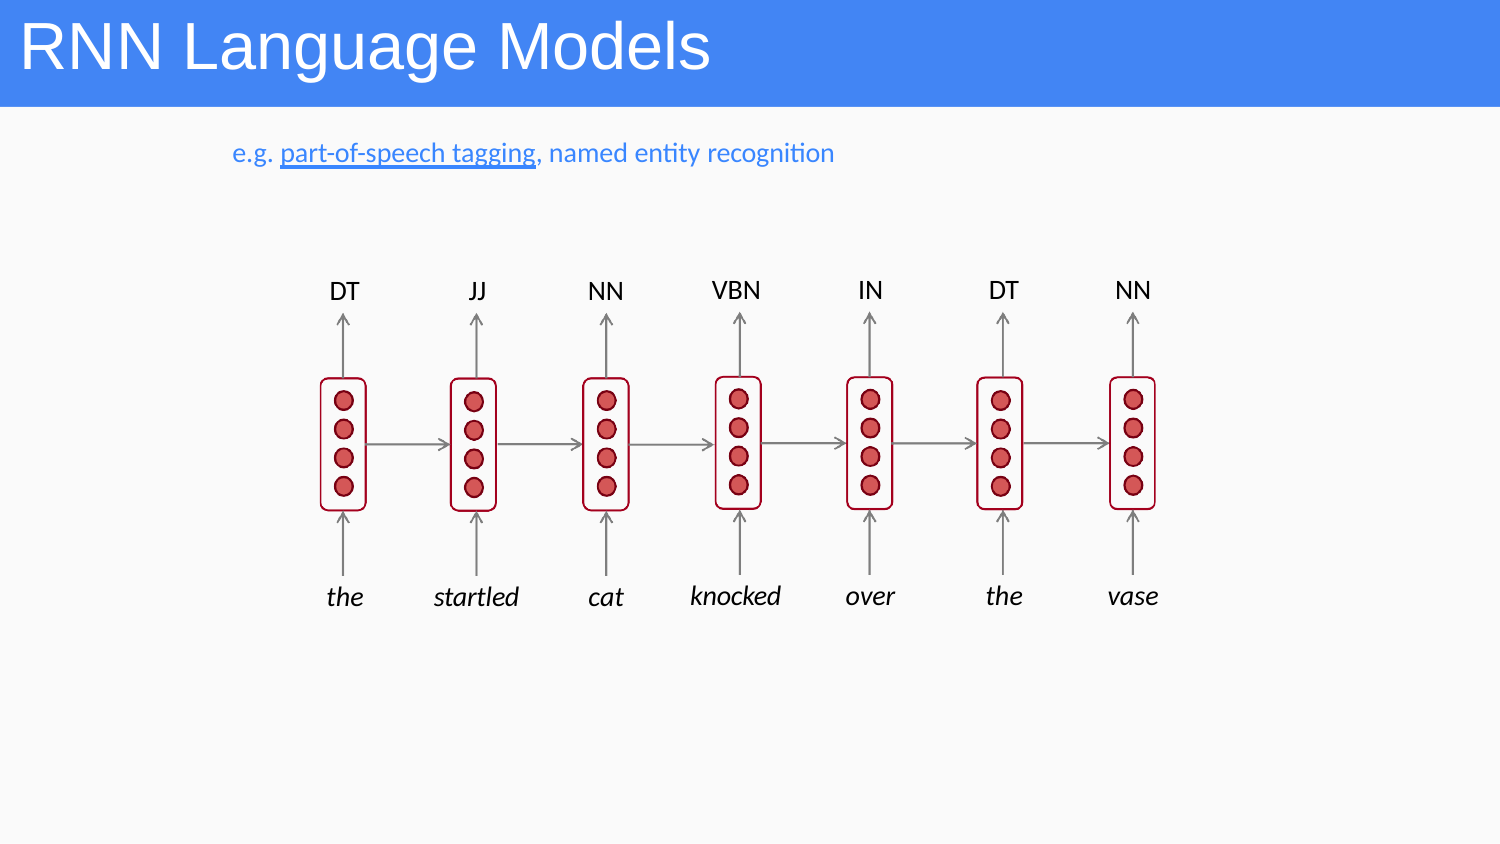

# RNN Language Models
e.g. part-of-speech tagging, named entity recognition
VBN
IN
DT
NN
DT
JJ
NN

knocked
over
the
vase
the
startled
cat